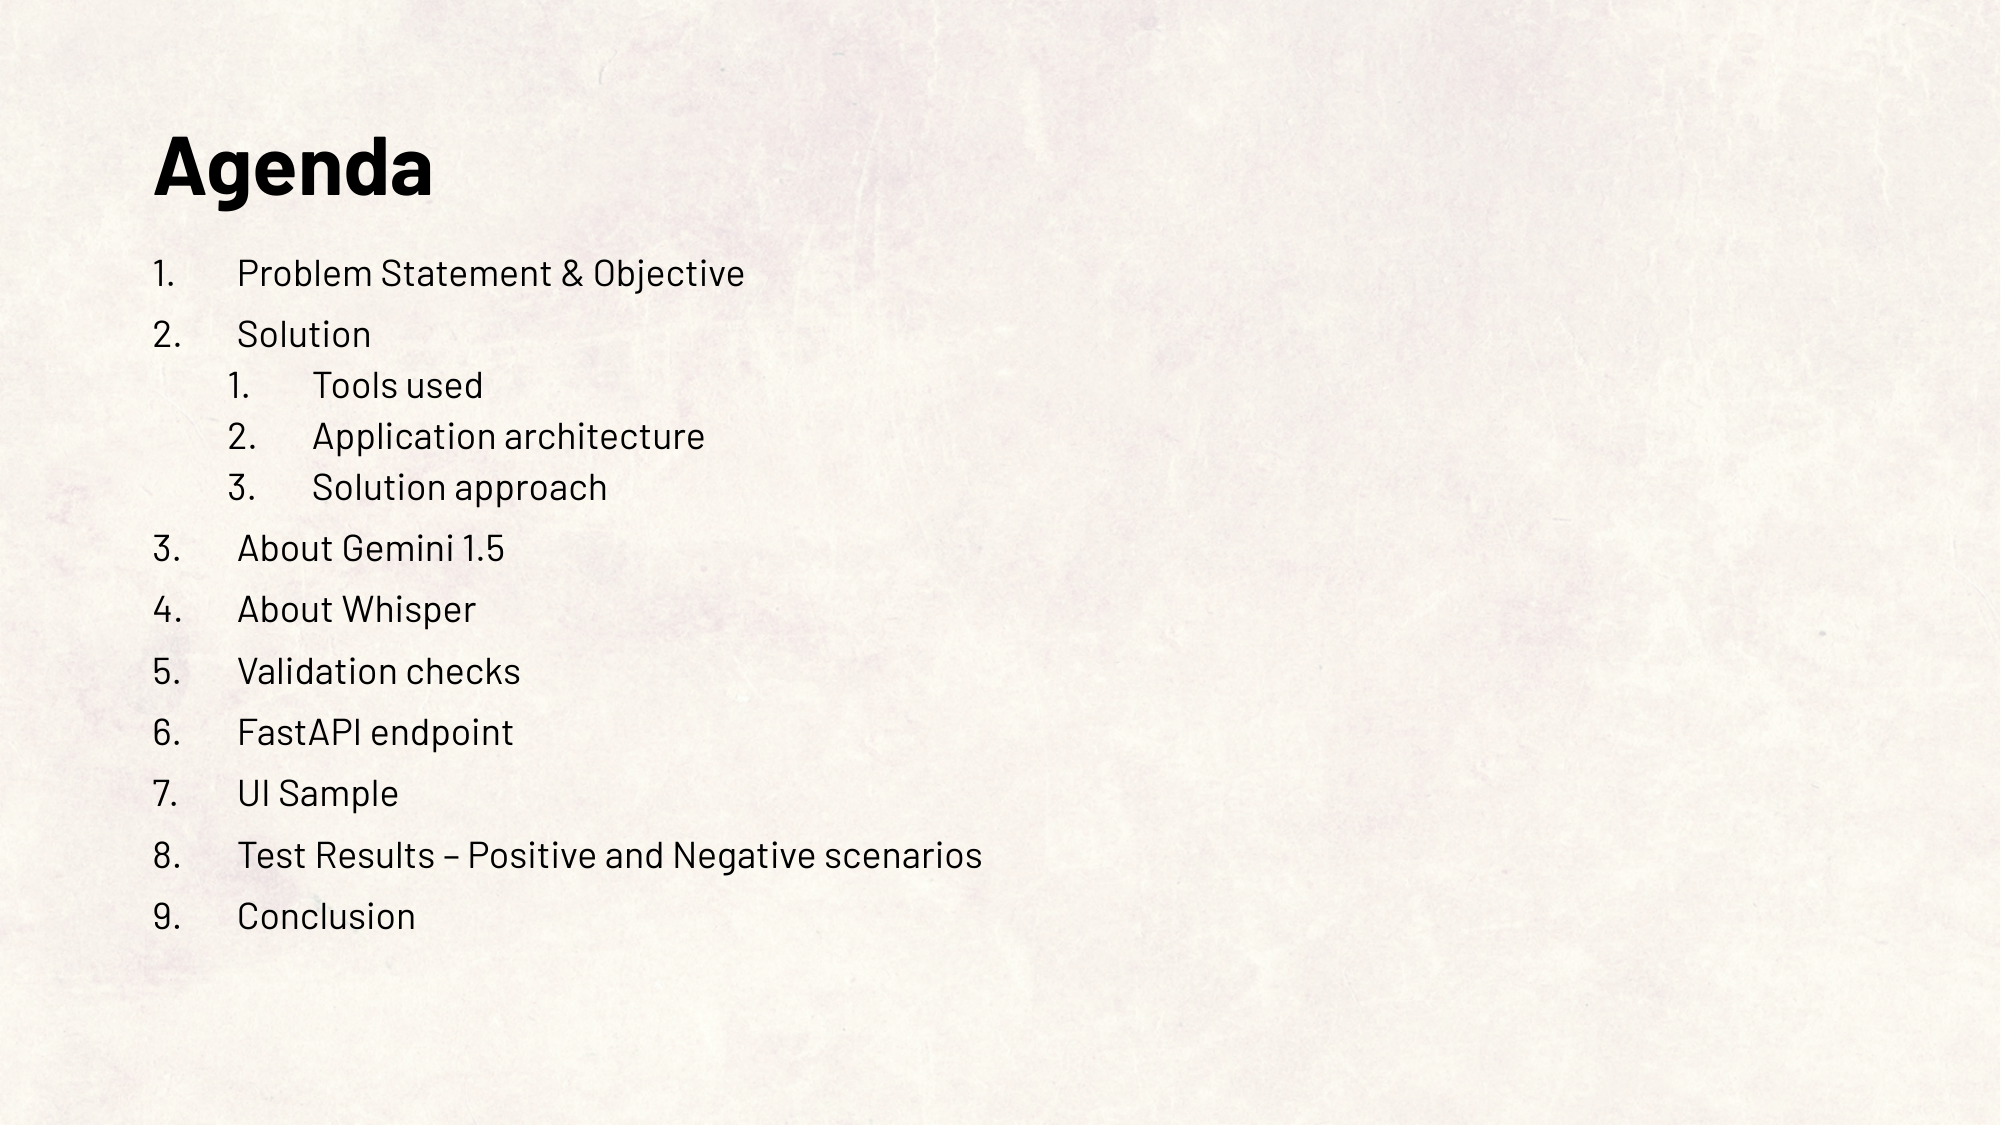

# Agenda
Problem Statement & Objective
Solution
Tools used
Application architecture
Solution approach
About Gemini 1.5
About Whisper
Validation checks
FastAPI endpoint
UI Sample
Test Results – Positive and Negative scenarios
Conclusion